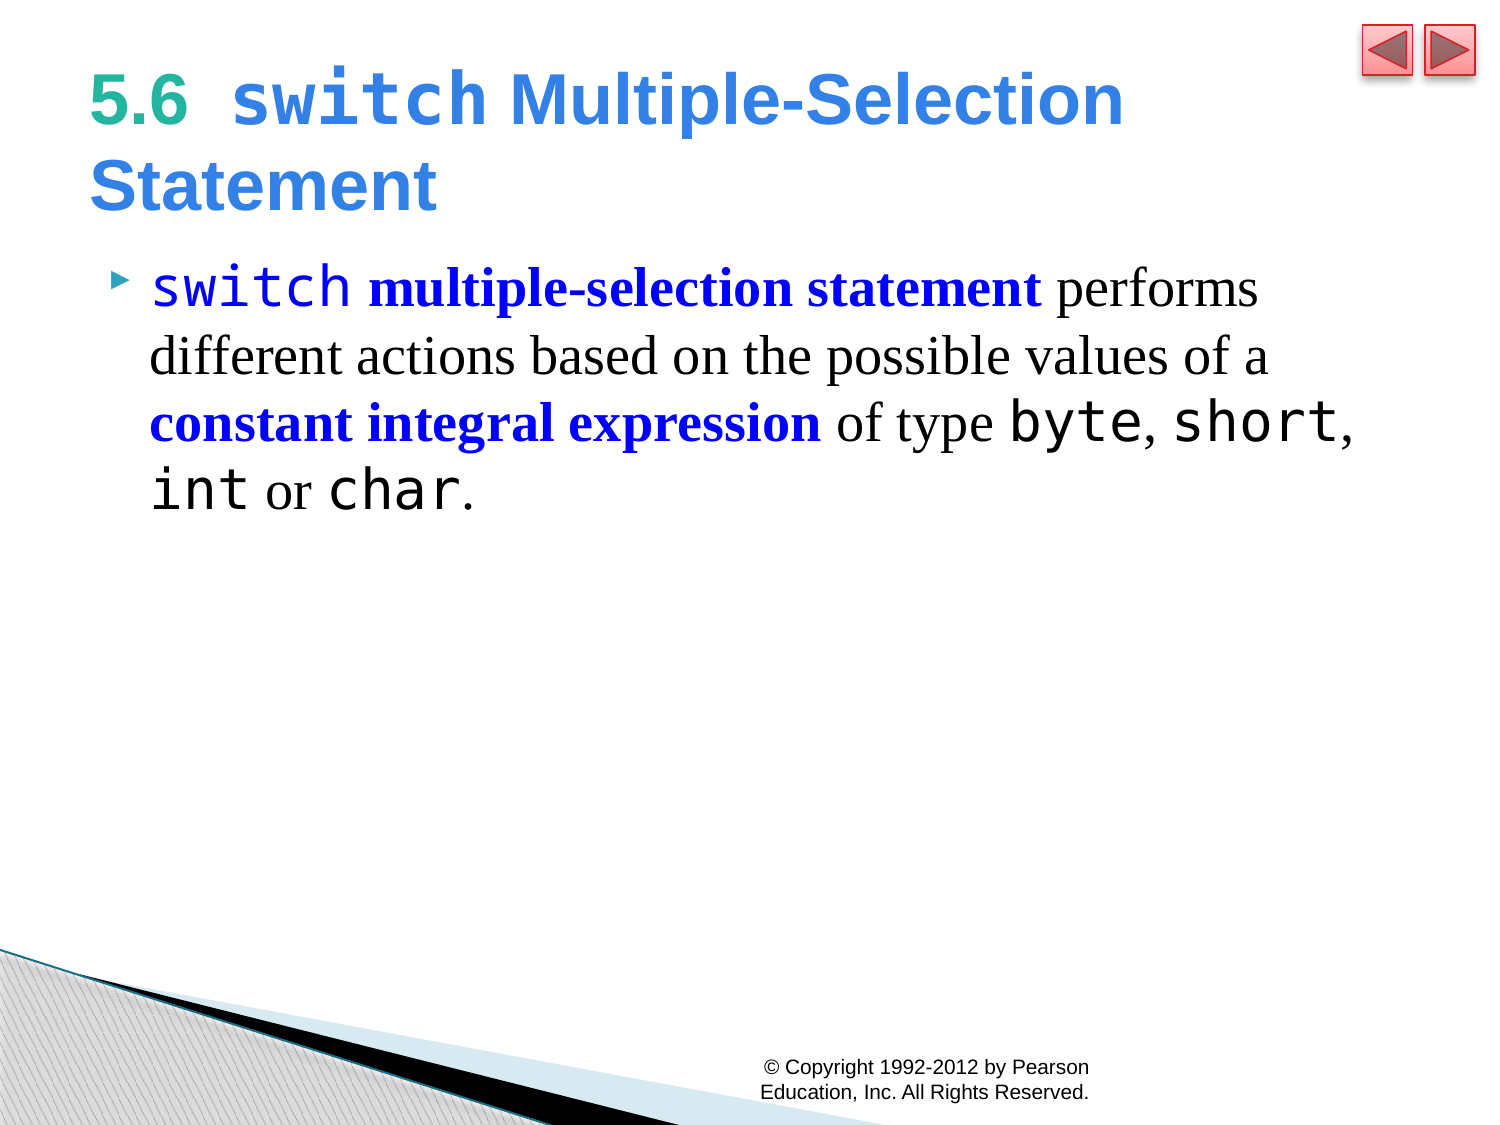

# 5.6  switch Multiple-Selection Statement
switch multiple-selection statement performs different actions based on the possible values of a constant integral expression of type byte, short, int or char.
© Copyright 1992-2012 by Pearson Education, Inc. All Rights Reserved.